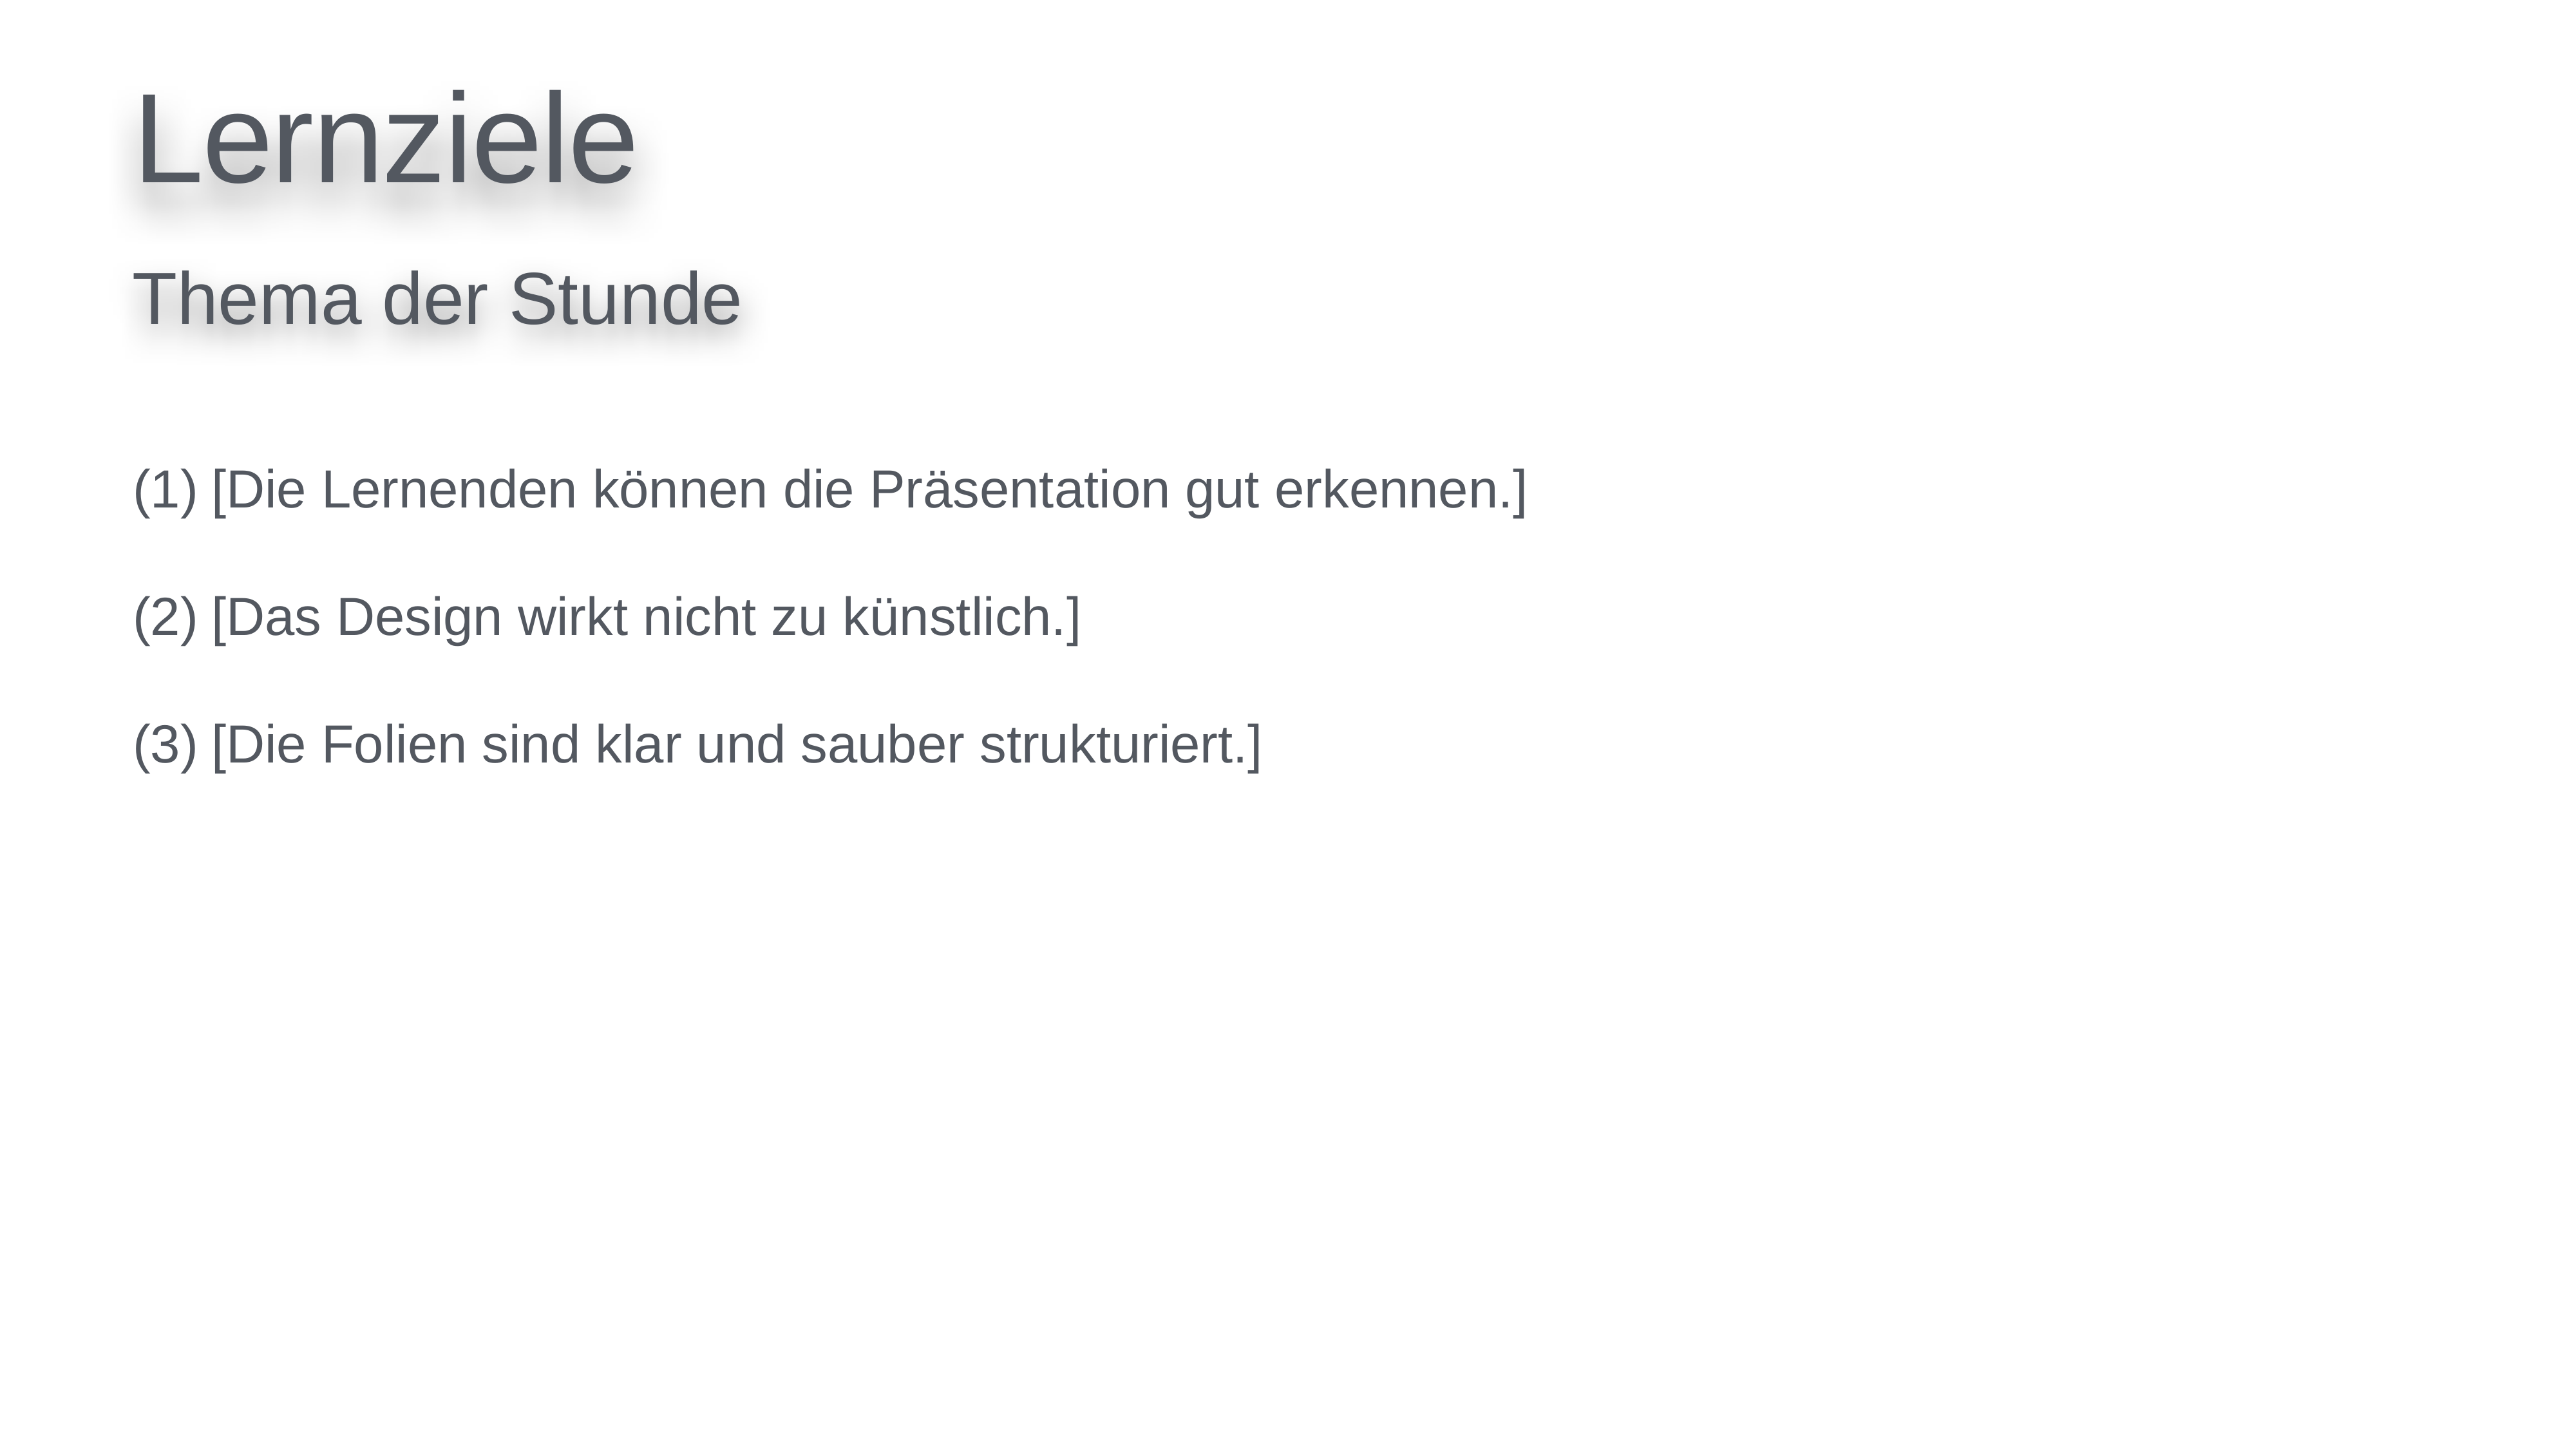

# Lernziele
Thema der Stunde
[Die Lernenden können die Präsentation gut erkennen.]
[Das Design wirkt nicht zu künstlich.]
[Die Folien sind klar und sauber strukturiert.]